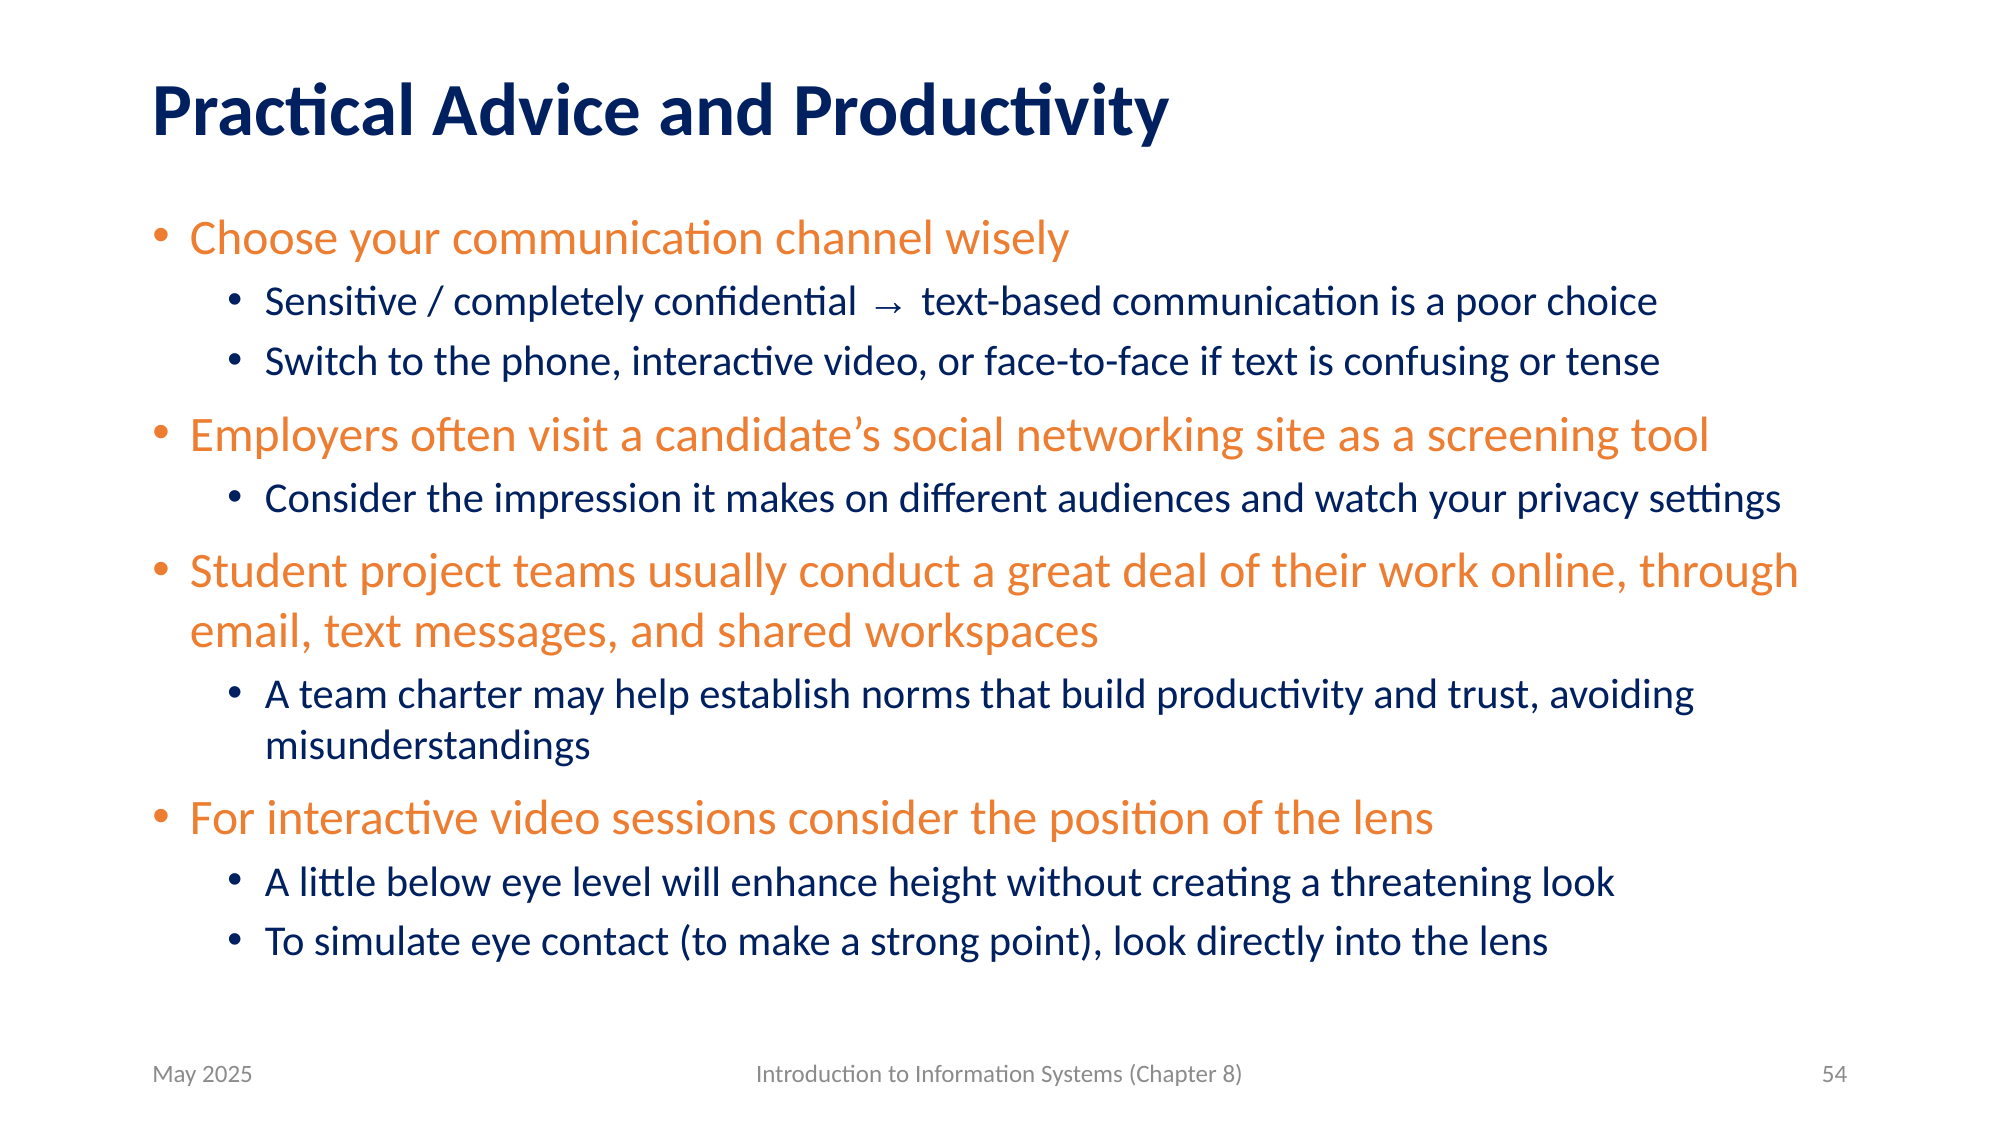

# Practical Advice and Productivity
Choose your communication channel wisely
Sensitive / completely confidential → text-based communication is a poor choice
Switch to the phone, interactive video, or face-to-face if text is confusing or tense
Employers often visit a candidate’s social networking site as a screening tool
Consider the impression it makes on different audiences and watch your privacy settings
Student project teams usually conduct a great deal of their work online, through email, text messages, and shared workspaces
A team charter may help establish norms that build productivity and trust, avoiding misunderstandings
For interactive video sessions consider the position of the lens
A little below eye level will enhance height without creating a threatening look
To simulate eye contact (to make a strong point), look directly into the lens
May 2025
Introduction to Information Systems (Chapter 8)
54